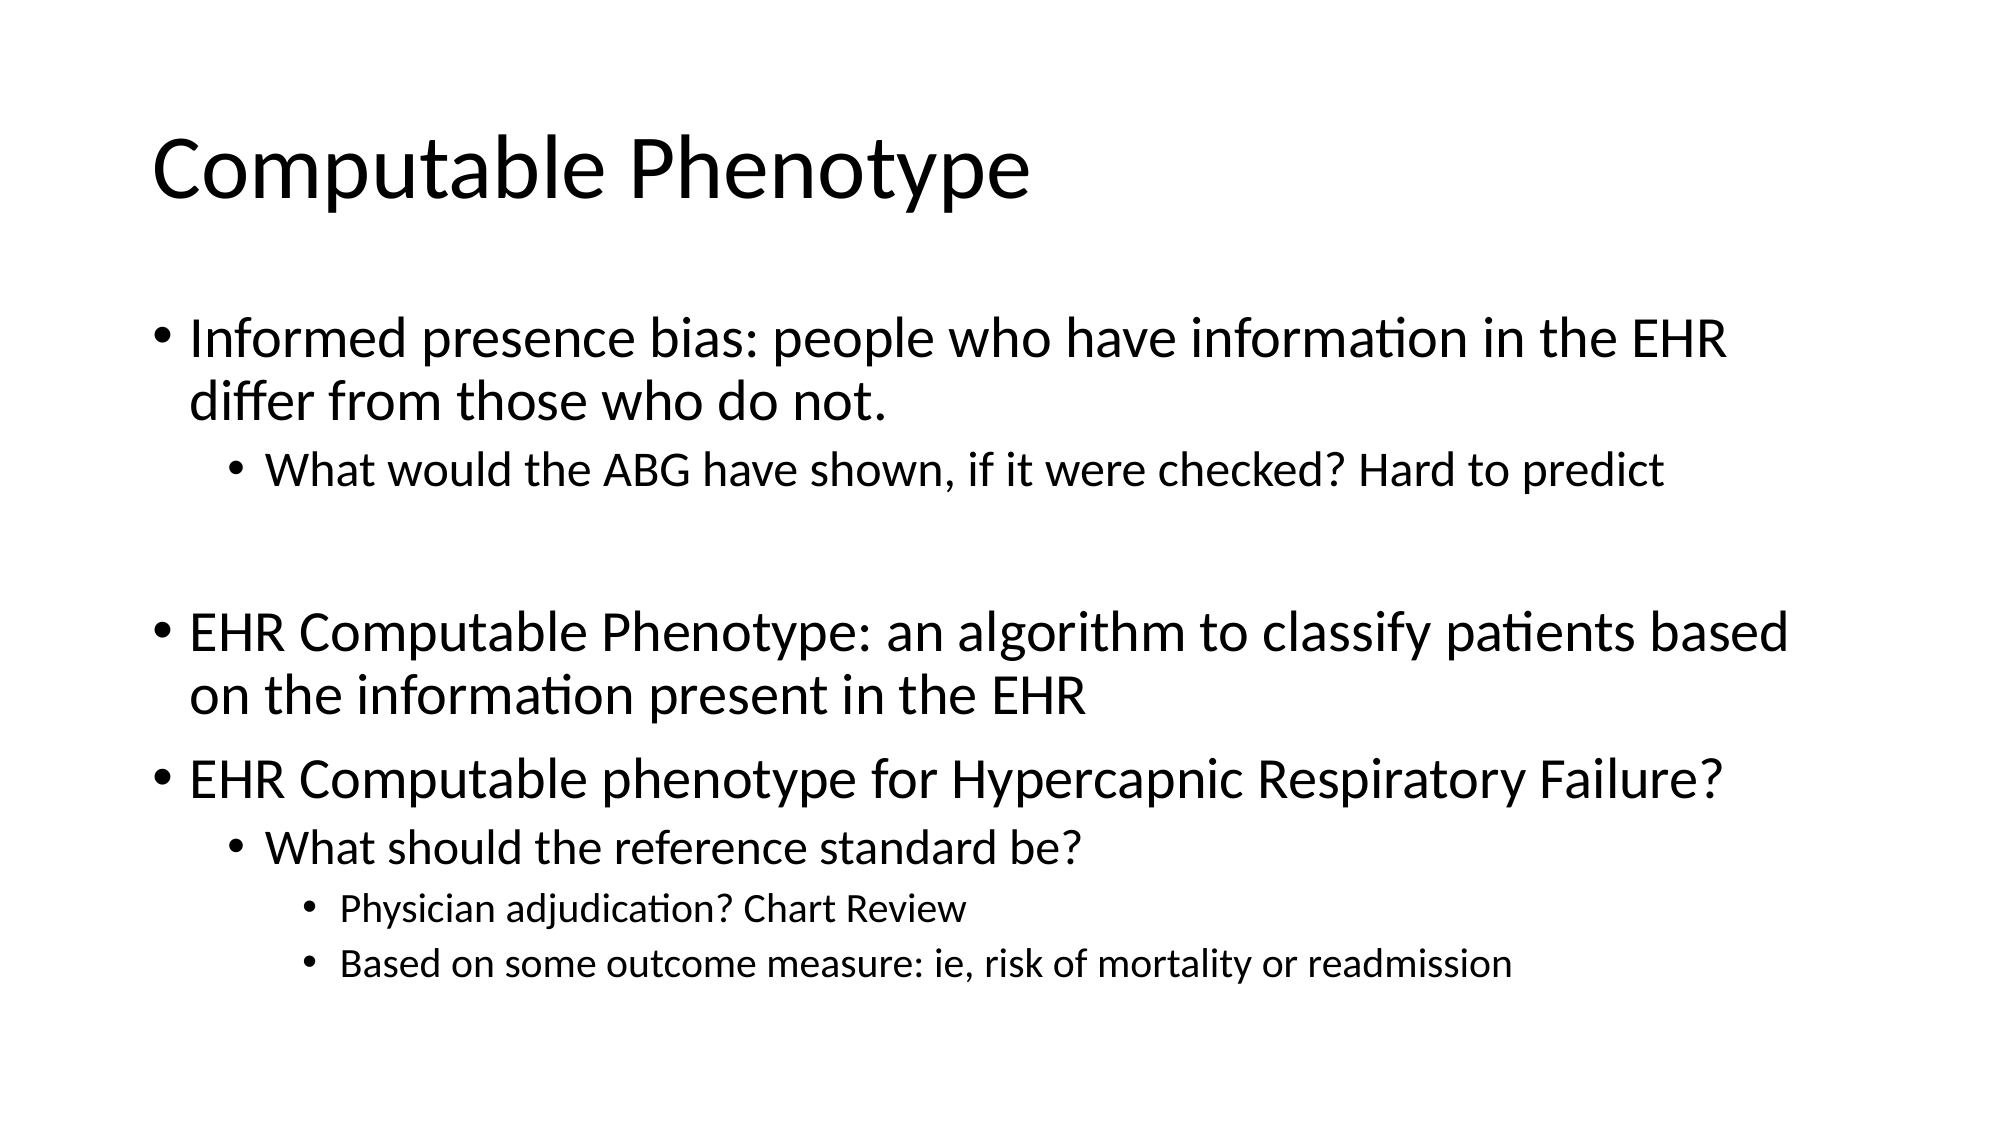

# Computable Phenotype
Informed presence bias: people who have information in the EHR differ from those who do not.
What would the ABG have shown, if it were checked? Hard to predict

EHR Computable Phenotype: an algorithm to classify patients based on the information present in the EHR
EHR Computable phenotype for Hypercapnic Respiratory Failure?
What should the reference standard be?
Physician adjudication? Chart Review
Based on some outcome measure: ie, risk of mortality or readmission